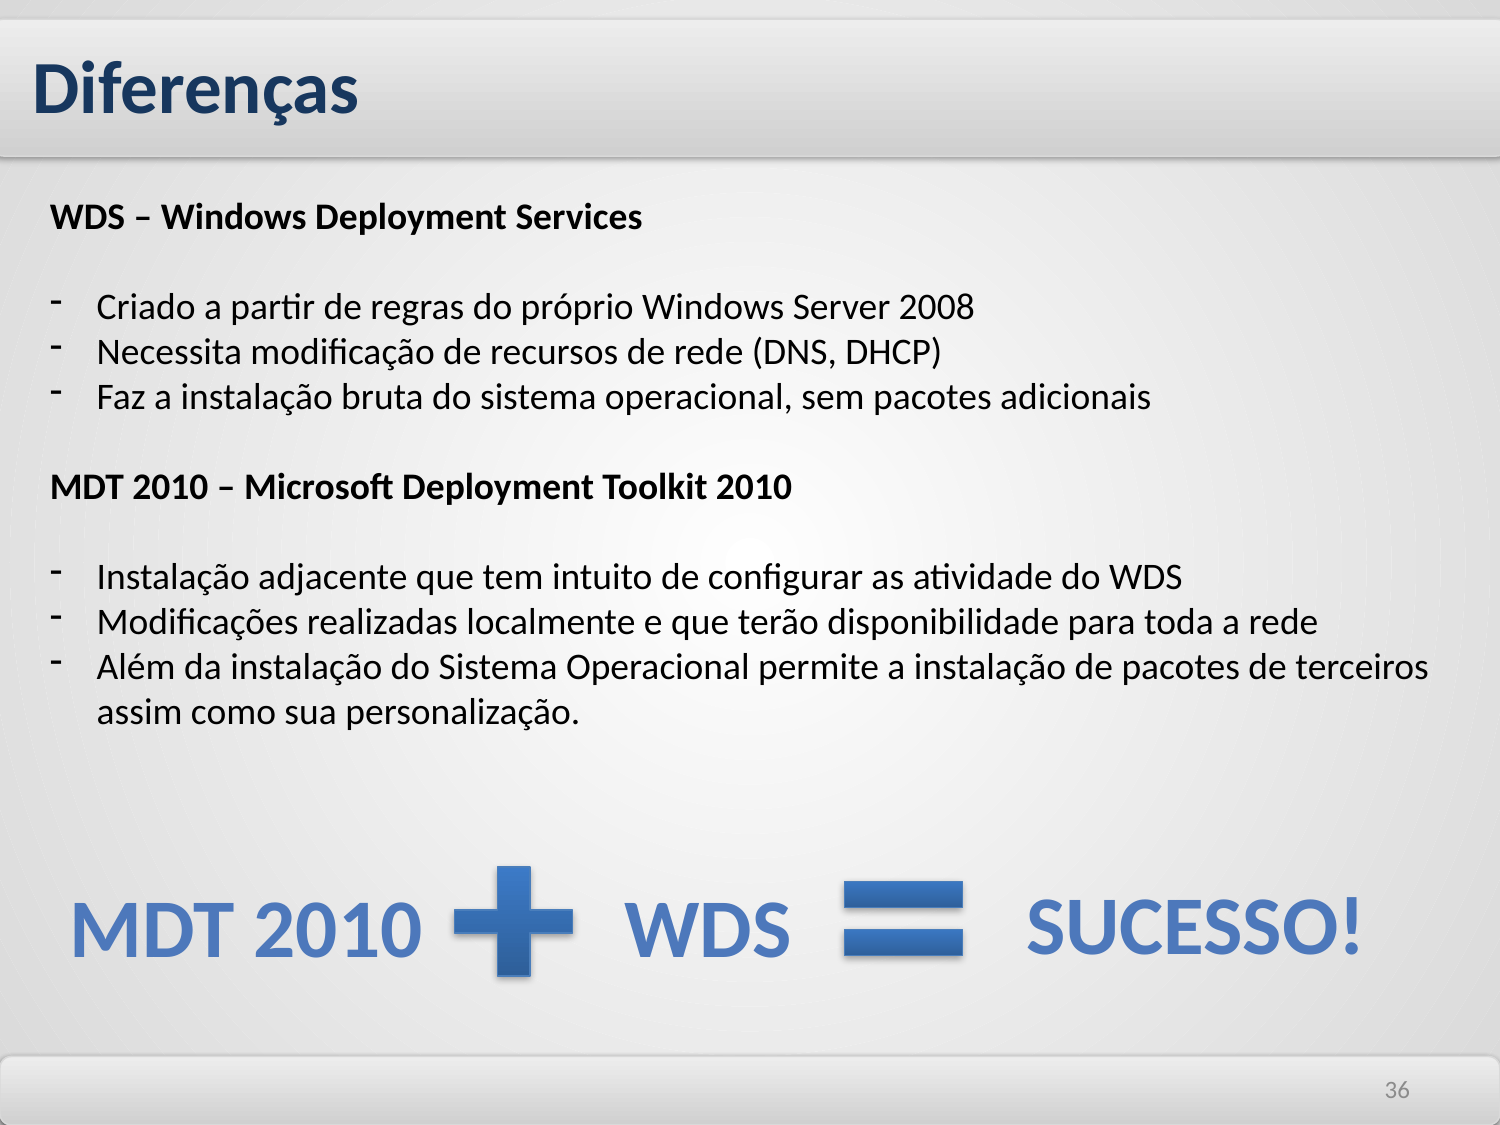

Diferenças
WDS – Windows Deployment Services

Criado a partir de regras do próprio Windows Server 2008
Necessita modificação de recursos de rede (DNS, DHCP)
Faz a instalação bruta do sistema operacional, sem pacotes adicionais

MDT 2010 – Microsoft Deployment Toolkit 2010

Instalação adjacente que tem intuito de configurar as atividade do WDS
Modificações realizadas localmente e que terão disponibilidade para toda a rede
Além da instalação do Sistema Operacional permite a instalação de pacotes de terceiros assim como sua personalização.
Sucesso!
MDT 2010

WDS

36
36